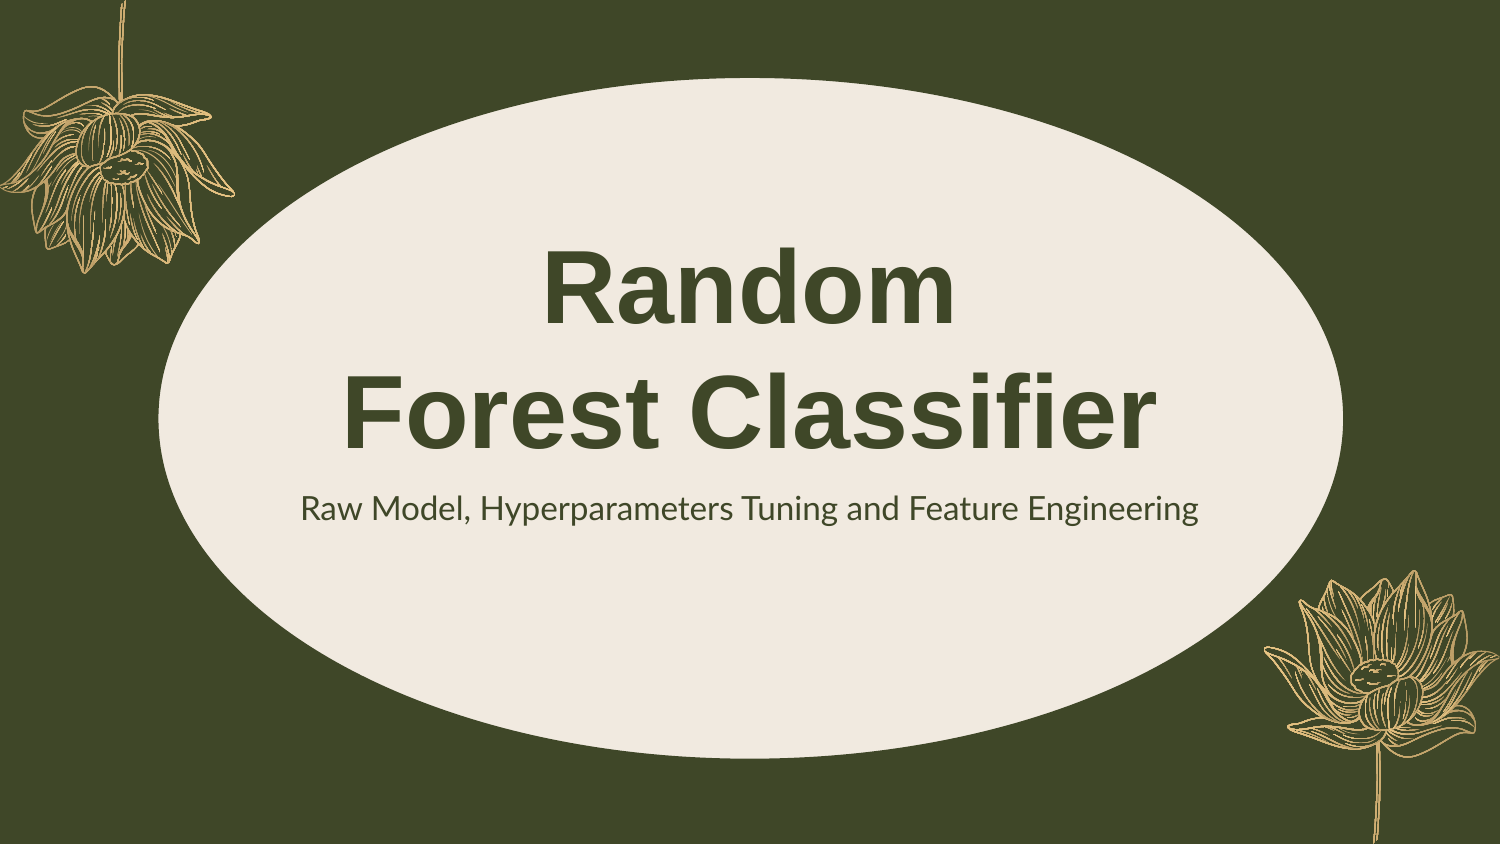

# Random Forest Classifier
EXPERIMENTS
Raw Model, Hyperparameters Tuning and Feature Engineering